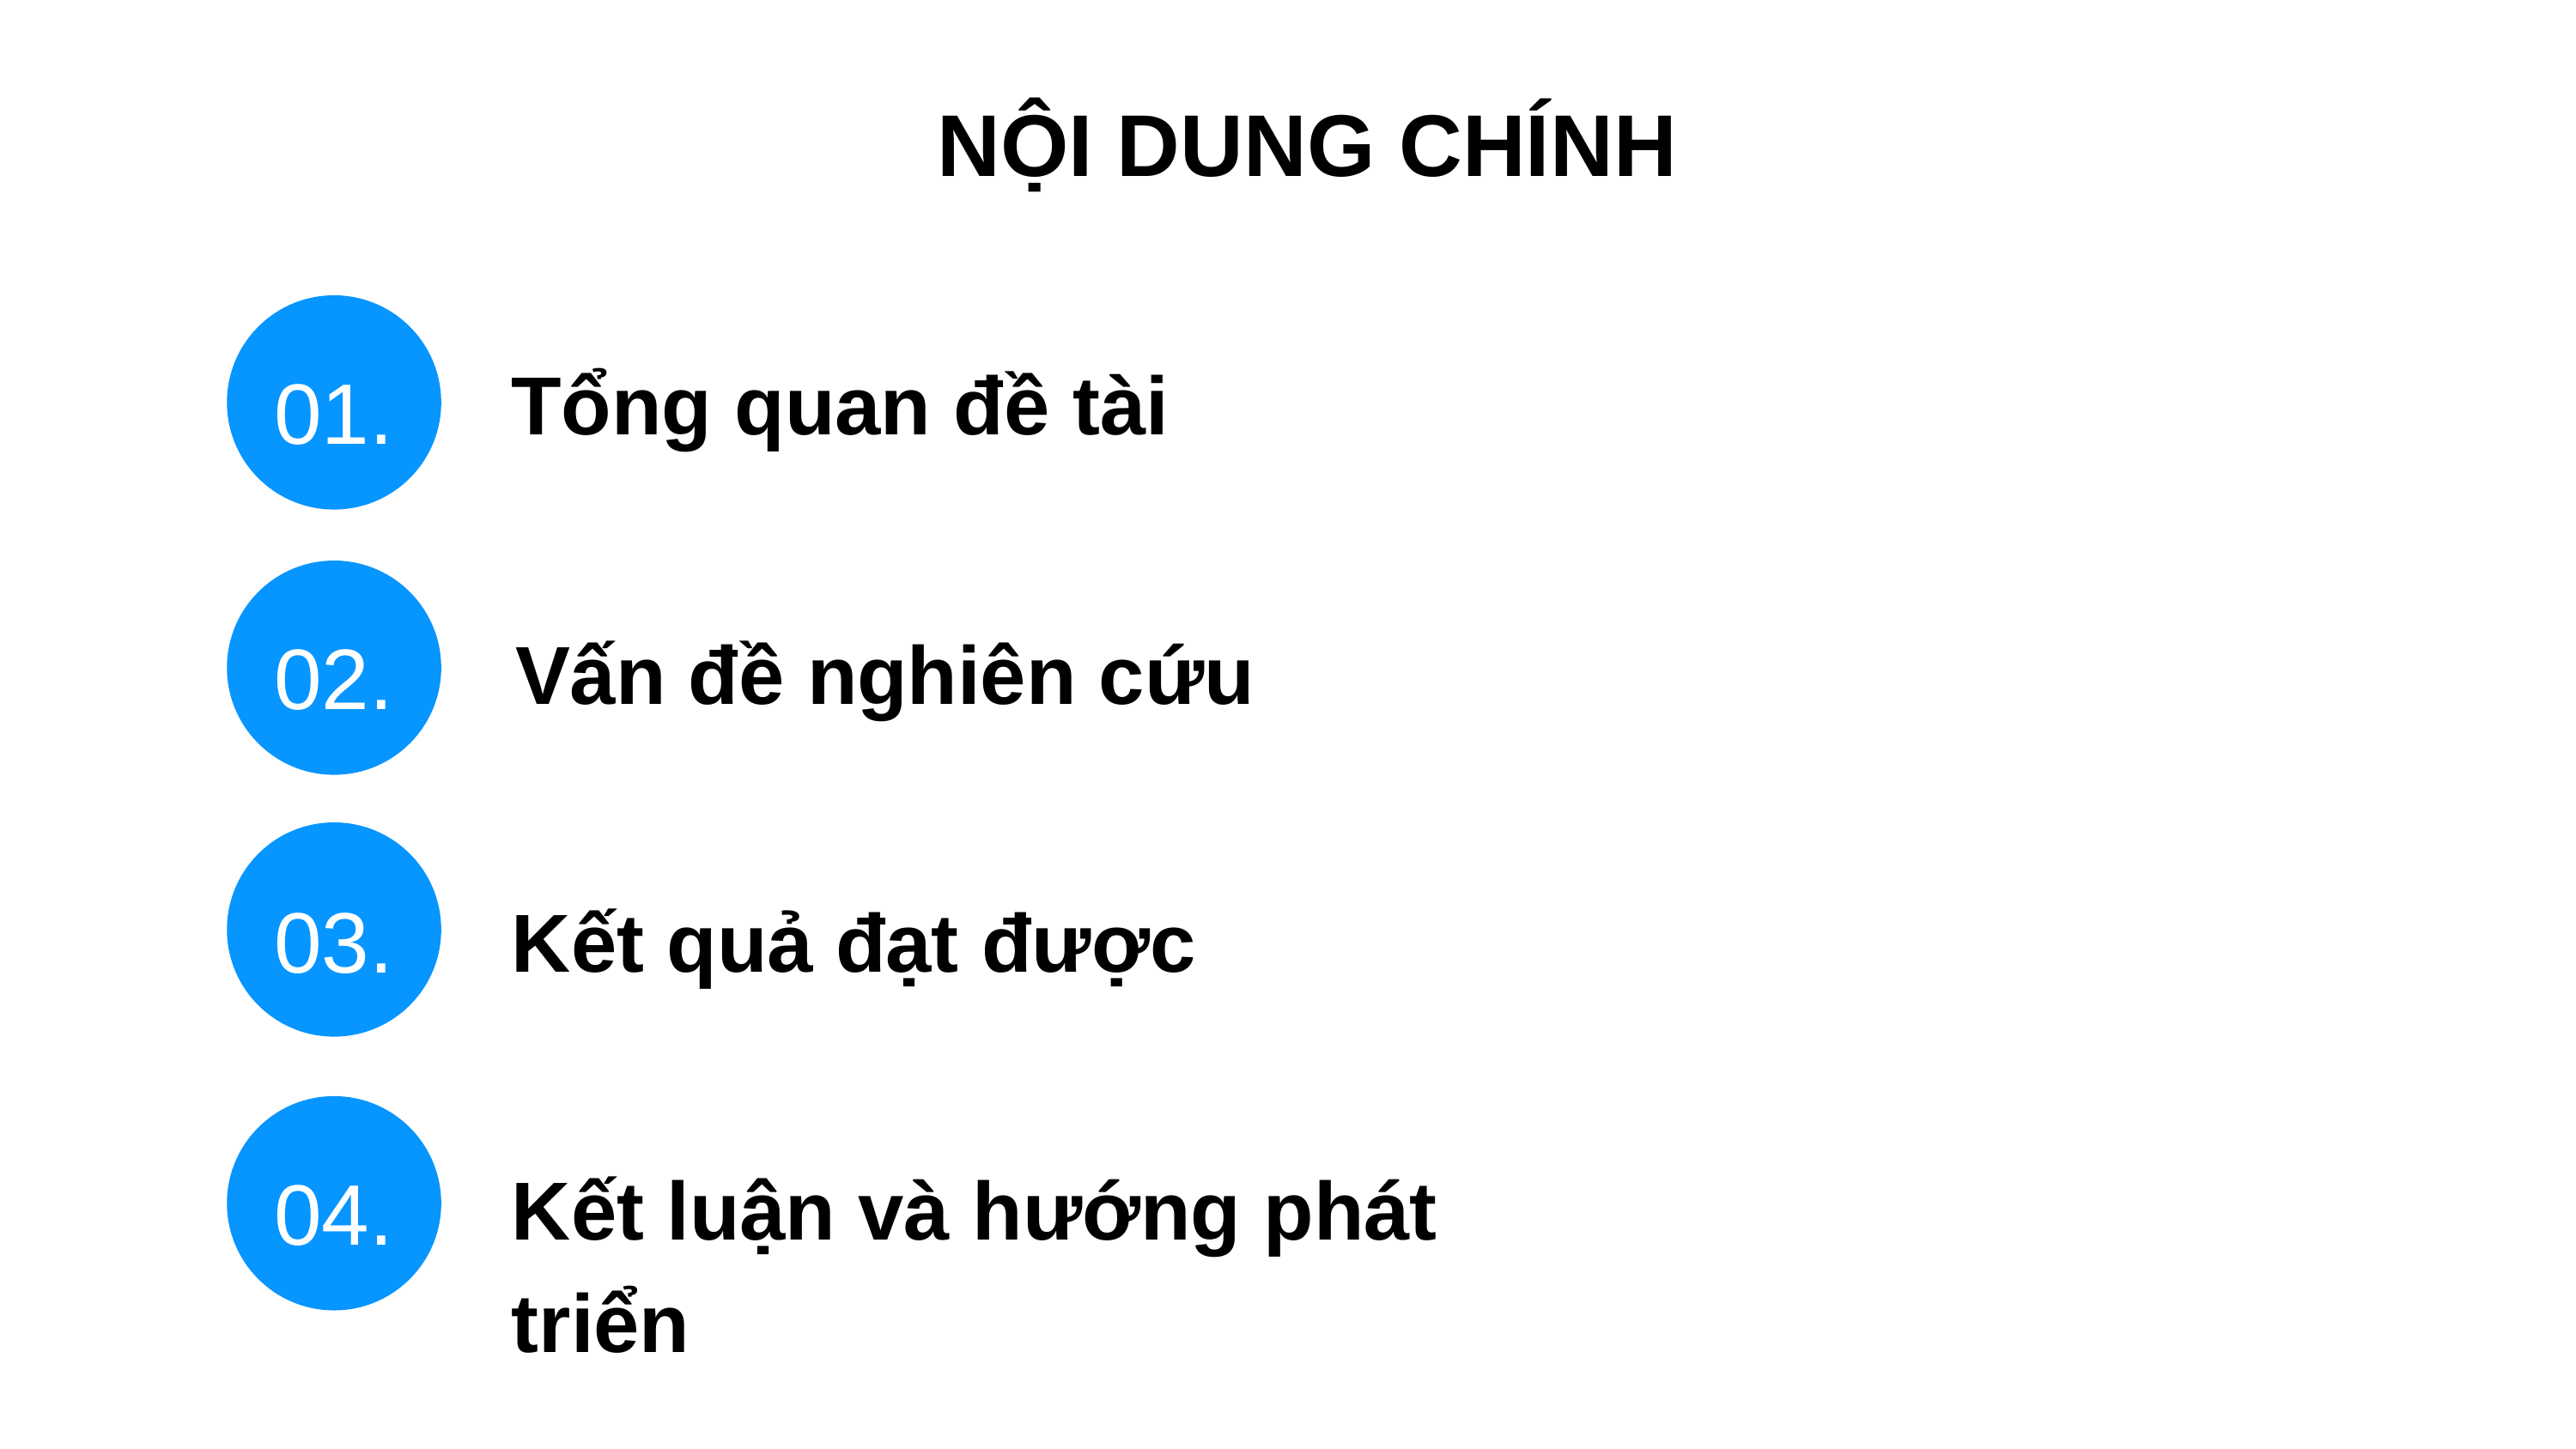

NỘI DUNG CHÍNH

Tổng quan đề tài
01.

02.
Vấn đề nghiên cứu

03.
Kết quả đạt được

04.
Kết luận và hướng phát triển